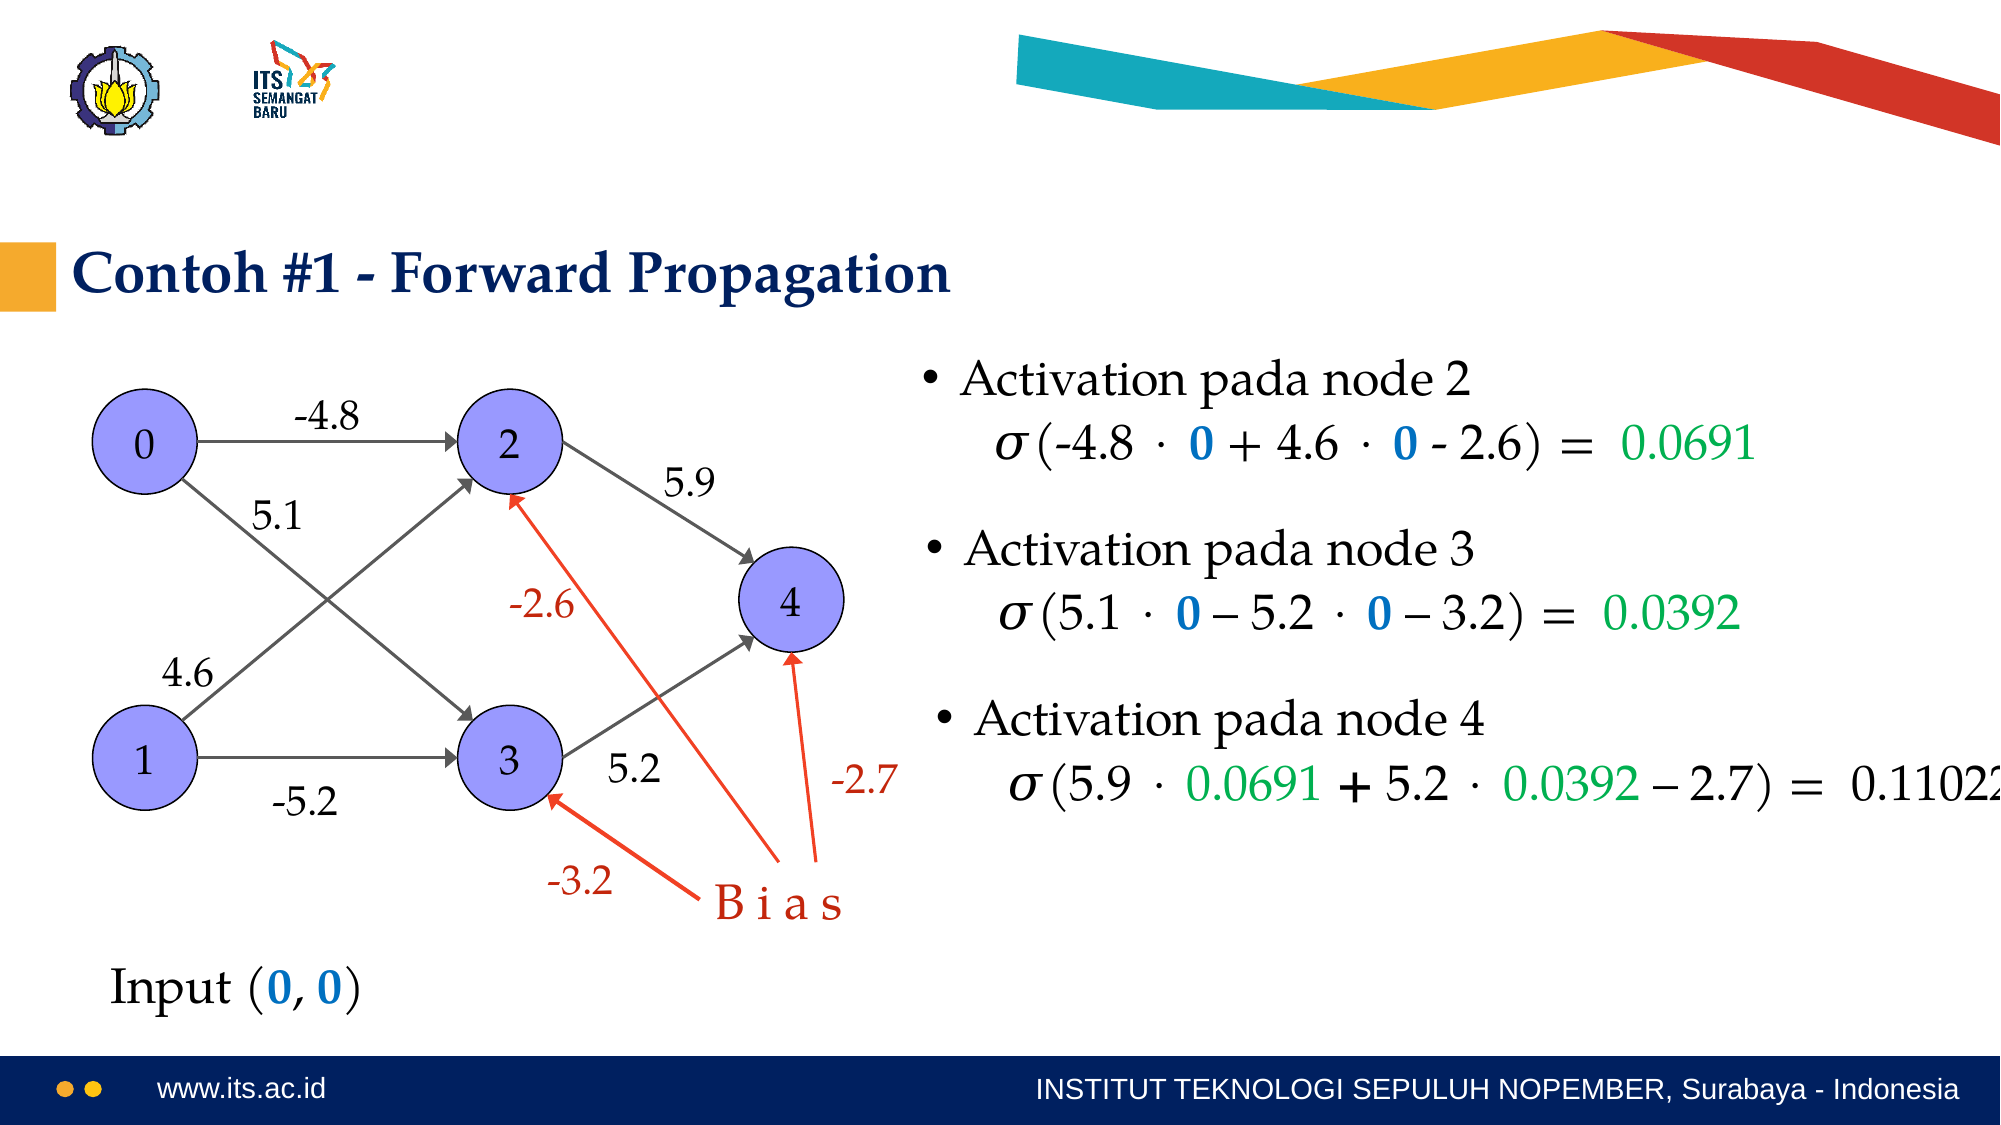

# Contoh #1 - Forward Propagation
Activation pada node 2
 𝜎(-4.8 ⋅ 0 + 4.6 ⋅ 0 - 2.6) =  0.0691
-4.8
0
2
5.9
5.1
Activation pada node 3
 𝜎(5.1 ⋅ 0 – 5.2 ⋅ 0 – 3.2) =  0.0392
4
-2.6
4.6
Activation pada node 4
 𝜎(5.9 ⋅ 0.0691 + 5.2 ⋅ 0.0392 – 2.7) =  0.110227
1
3
5.2
-2.7
-5.2
-3.2
Bias
Input (0, 0)